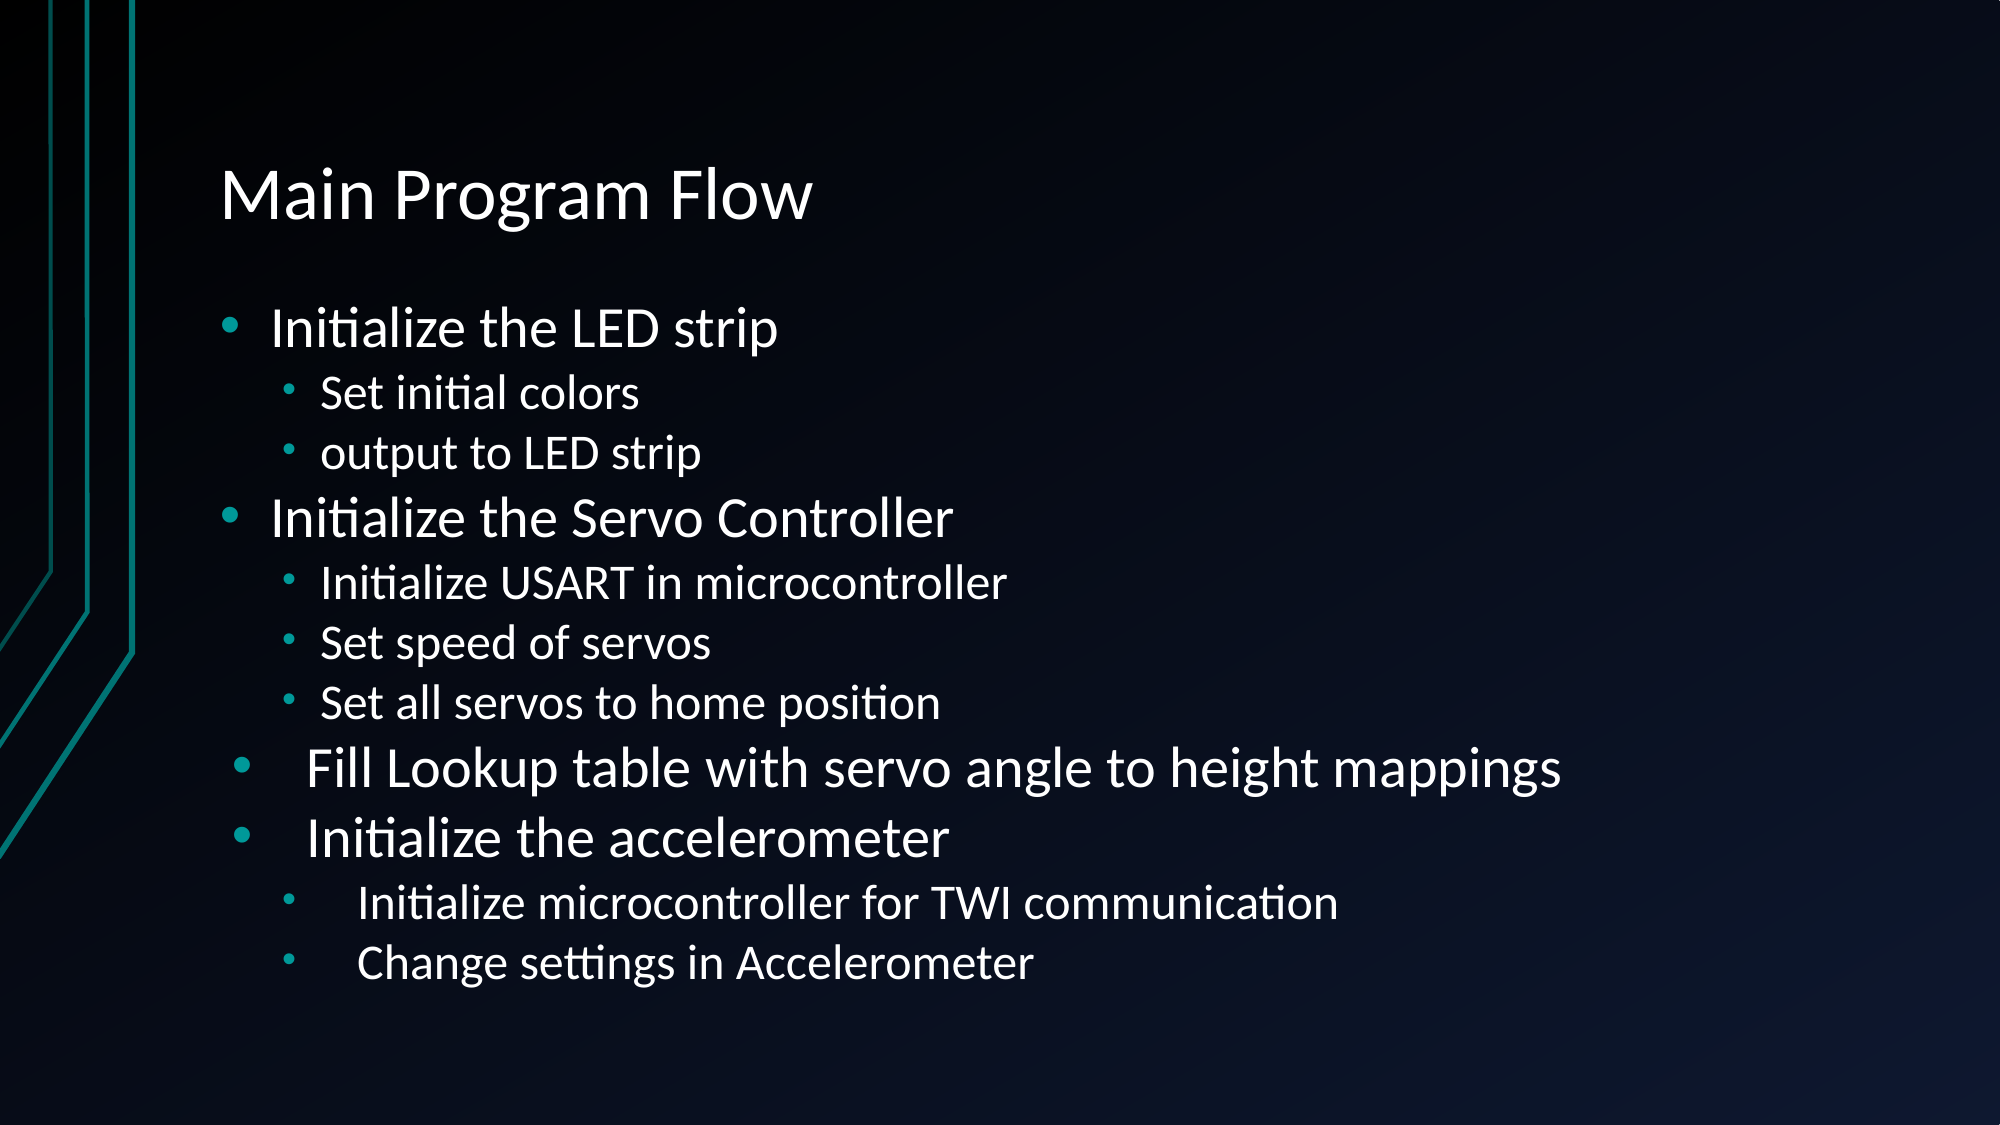

# Main Program Flow
Initialize the LED strip
Set initial colors
output to LED strip
Initialize the Servo Controller
Initialize USART in microcontroller
Set speed of servos
Set all servos to home position
Fill Lookup table with servo angle to height mappings
Initialize the accelerometer
Initialize microcontroller for TWI communication
Change settings in Accelerometer